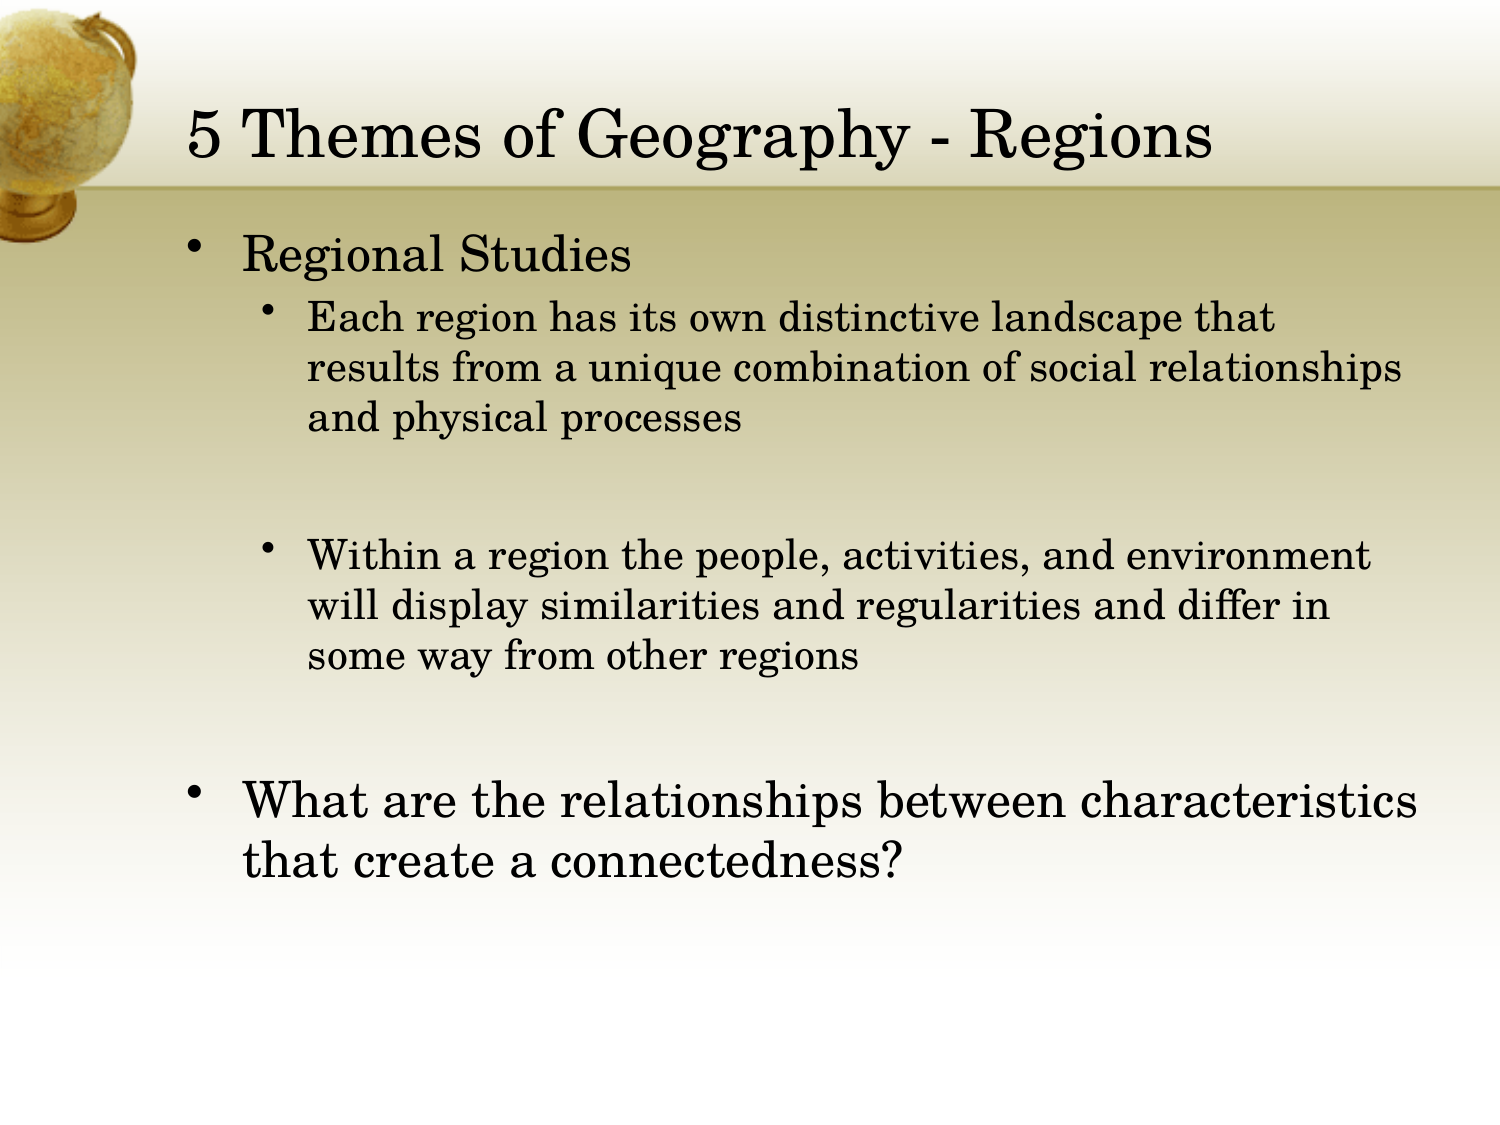

# 5 Themes of Geography - Regions
Regional Studies
Each region has its own distinctive landscape that results from a unique combination of social relationships and physical processes

Within a region the people, activities, and environment will display similarities and regularities and differ in some way from other regions

What are the relationships between characteristics that create a connectedness?